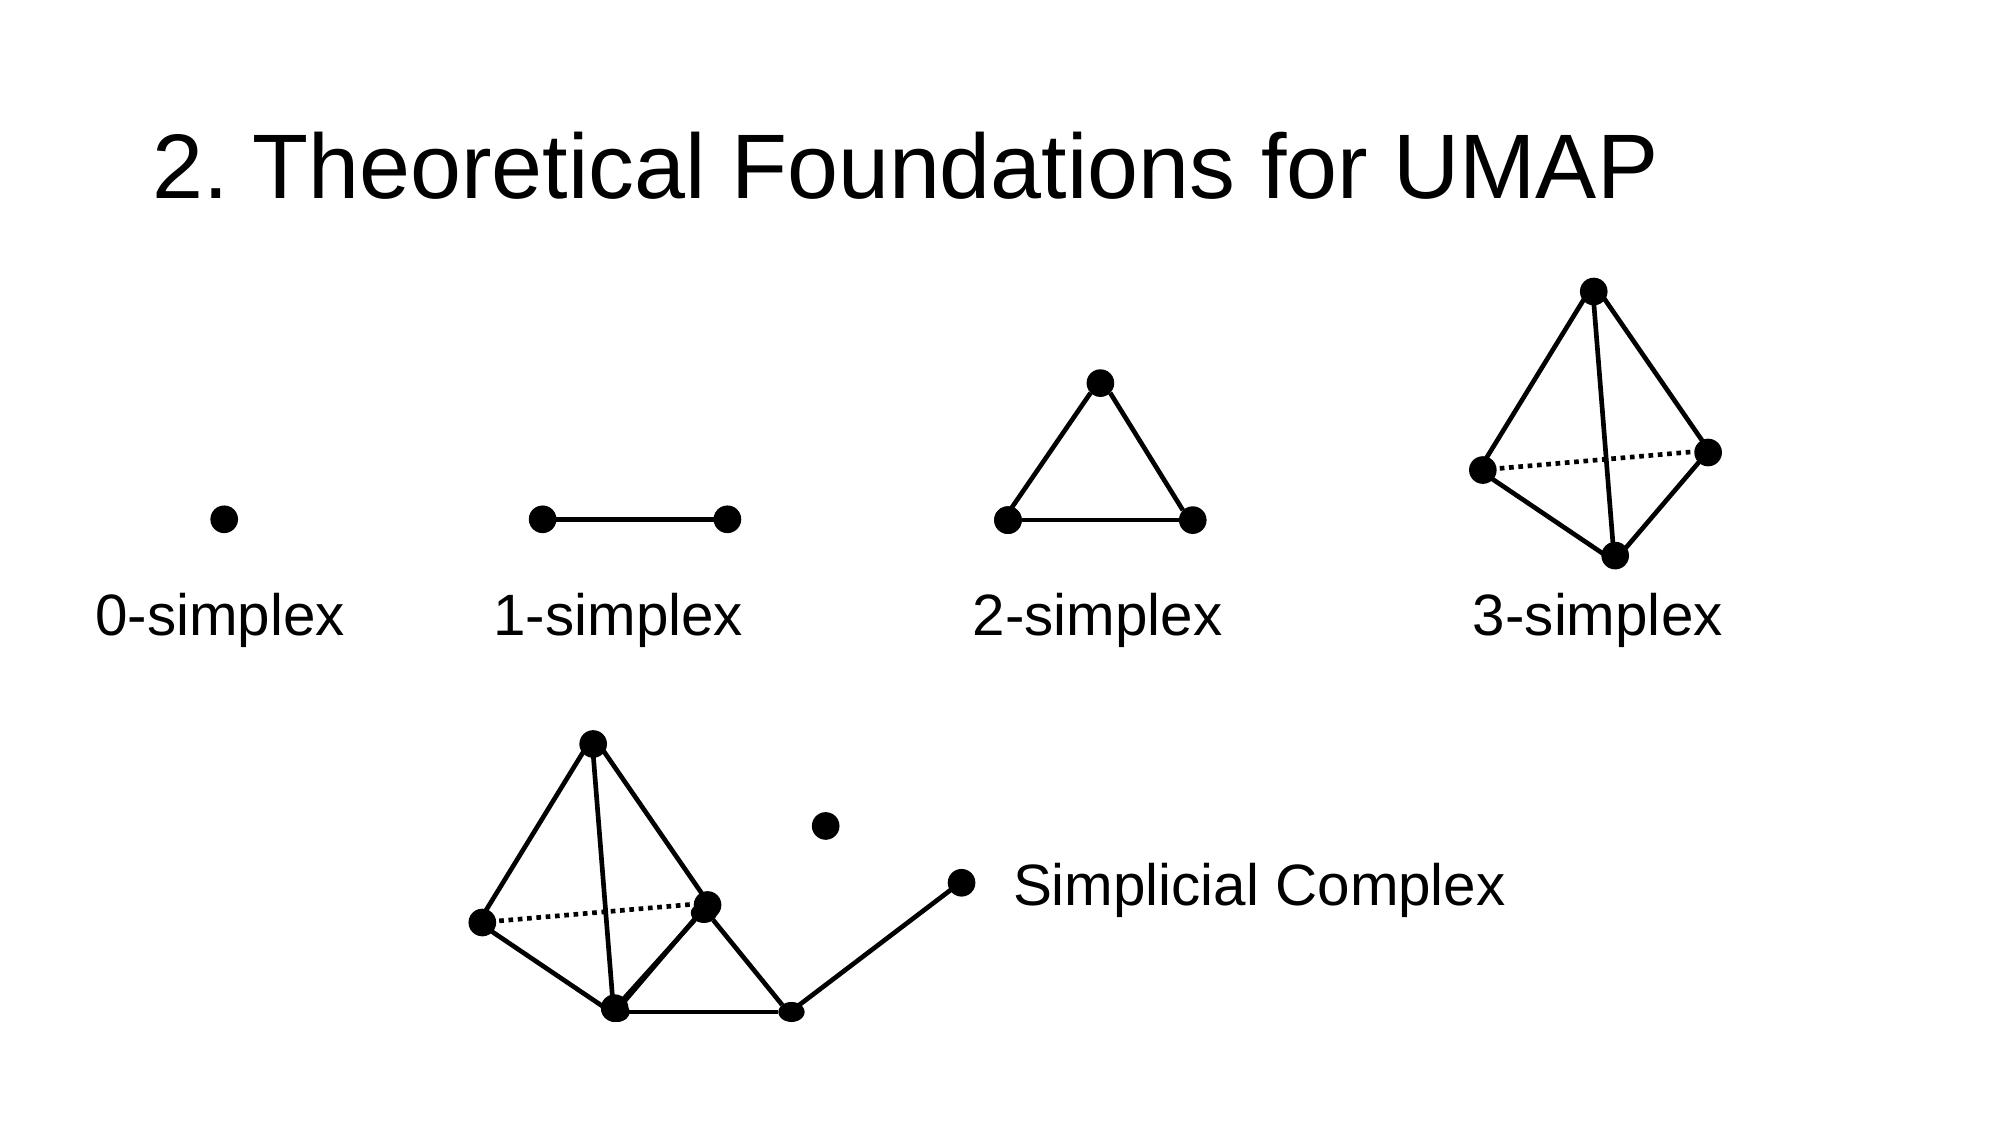

# 2. Theoretical Foundations for UMAP

0-simplex
1-simplex
2-simplex
3-simplex

Simplicial Complex